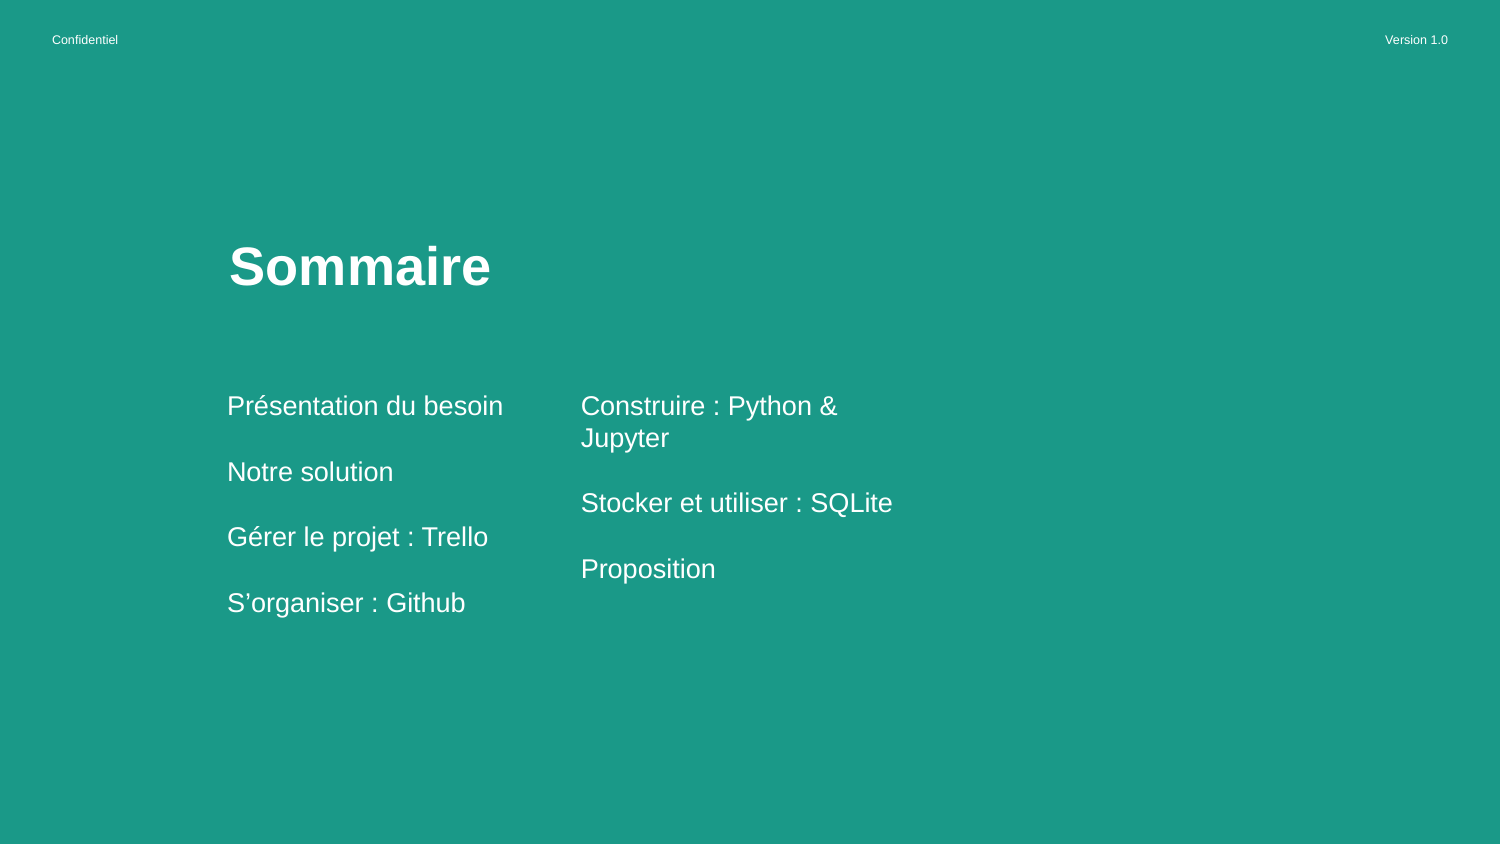

# Sommaire
Présentation du besoin
Notre solution
Gérer le projet : Trello
S’organiser : Github

Construire : Python &
Jupyter

Stocker et utiliser : SQLite
Proposition